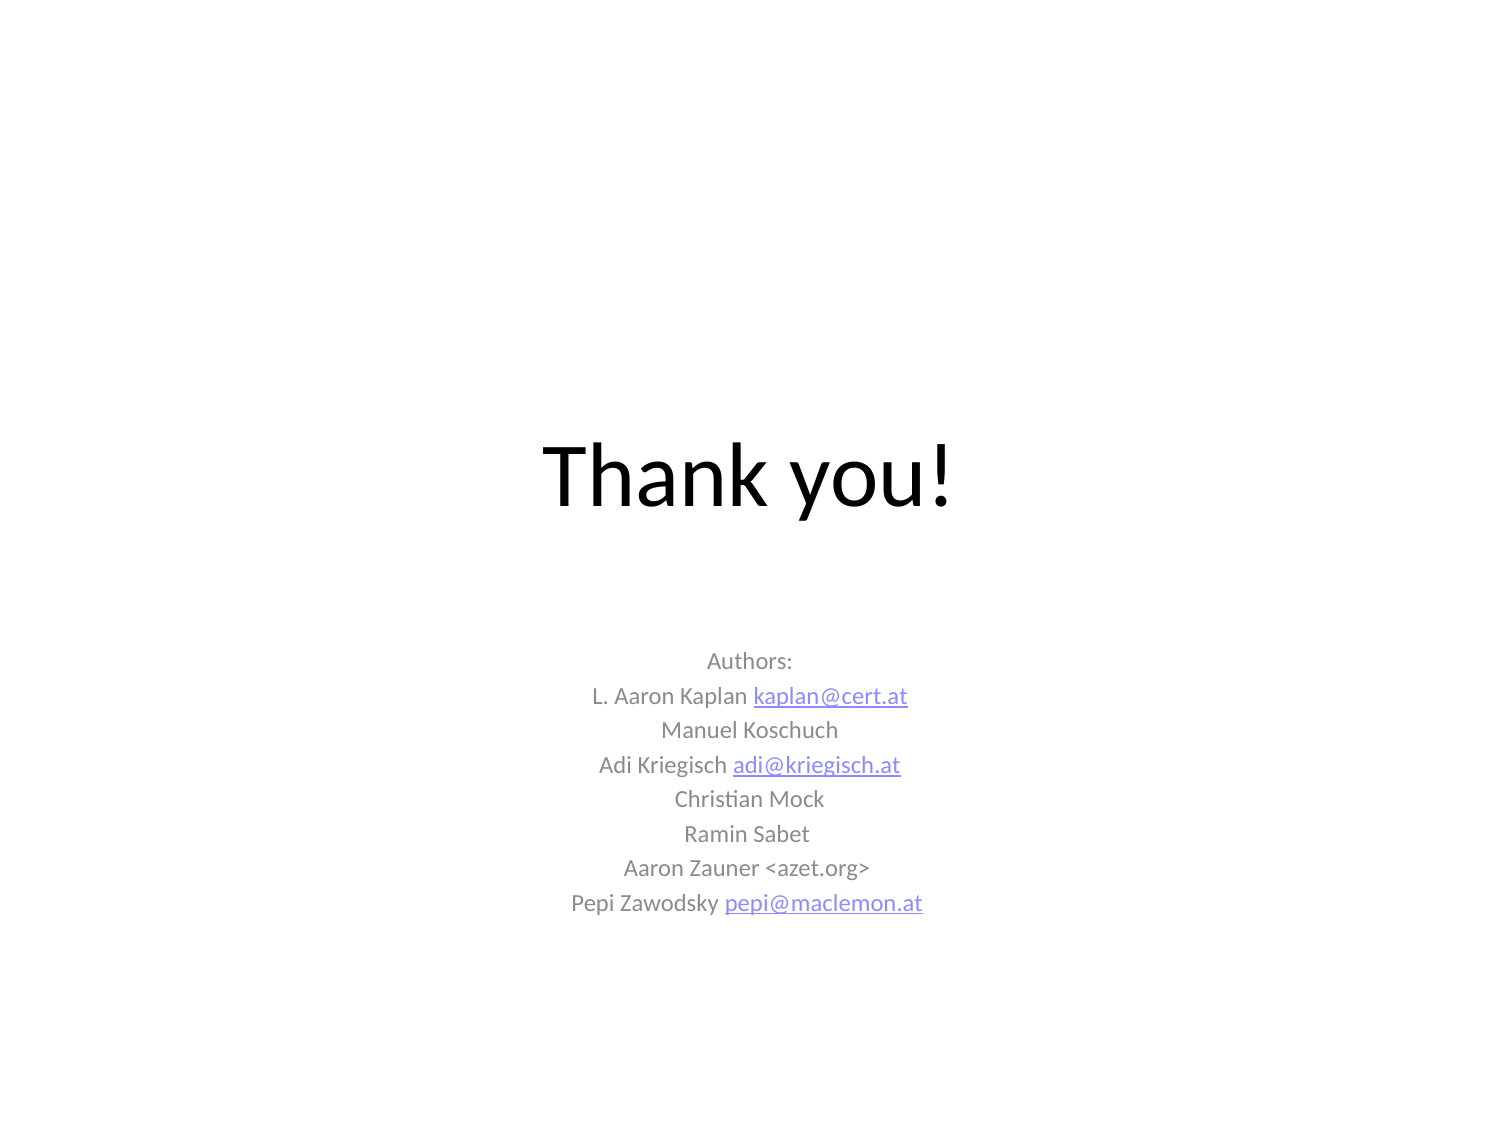

# Thank you!
Authors:
L. Aaron Kaplan kaplan@cert.at
Manuel Koschuch
Adi Kriegisch adi@kriegisch.at
Christian Mock
Ramin Sabet
Aaron Zauner <azet.org>
Pepi Zawodsky pepi@maclemon.at